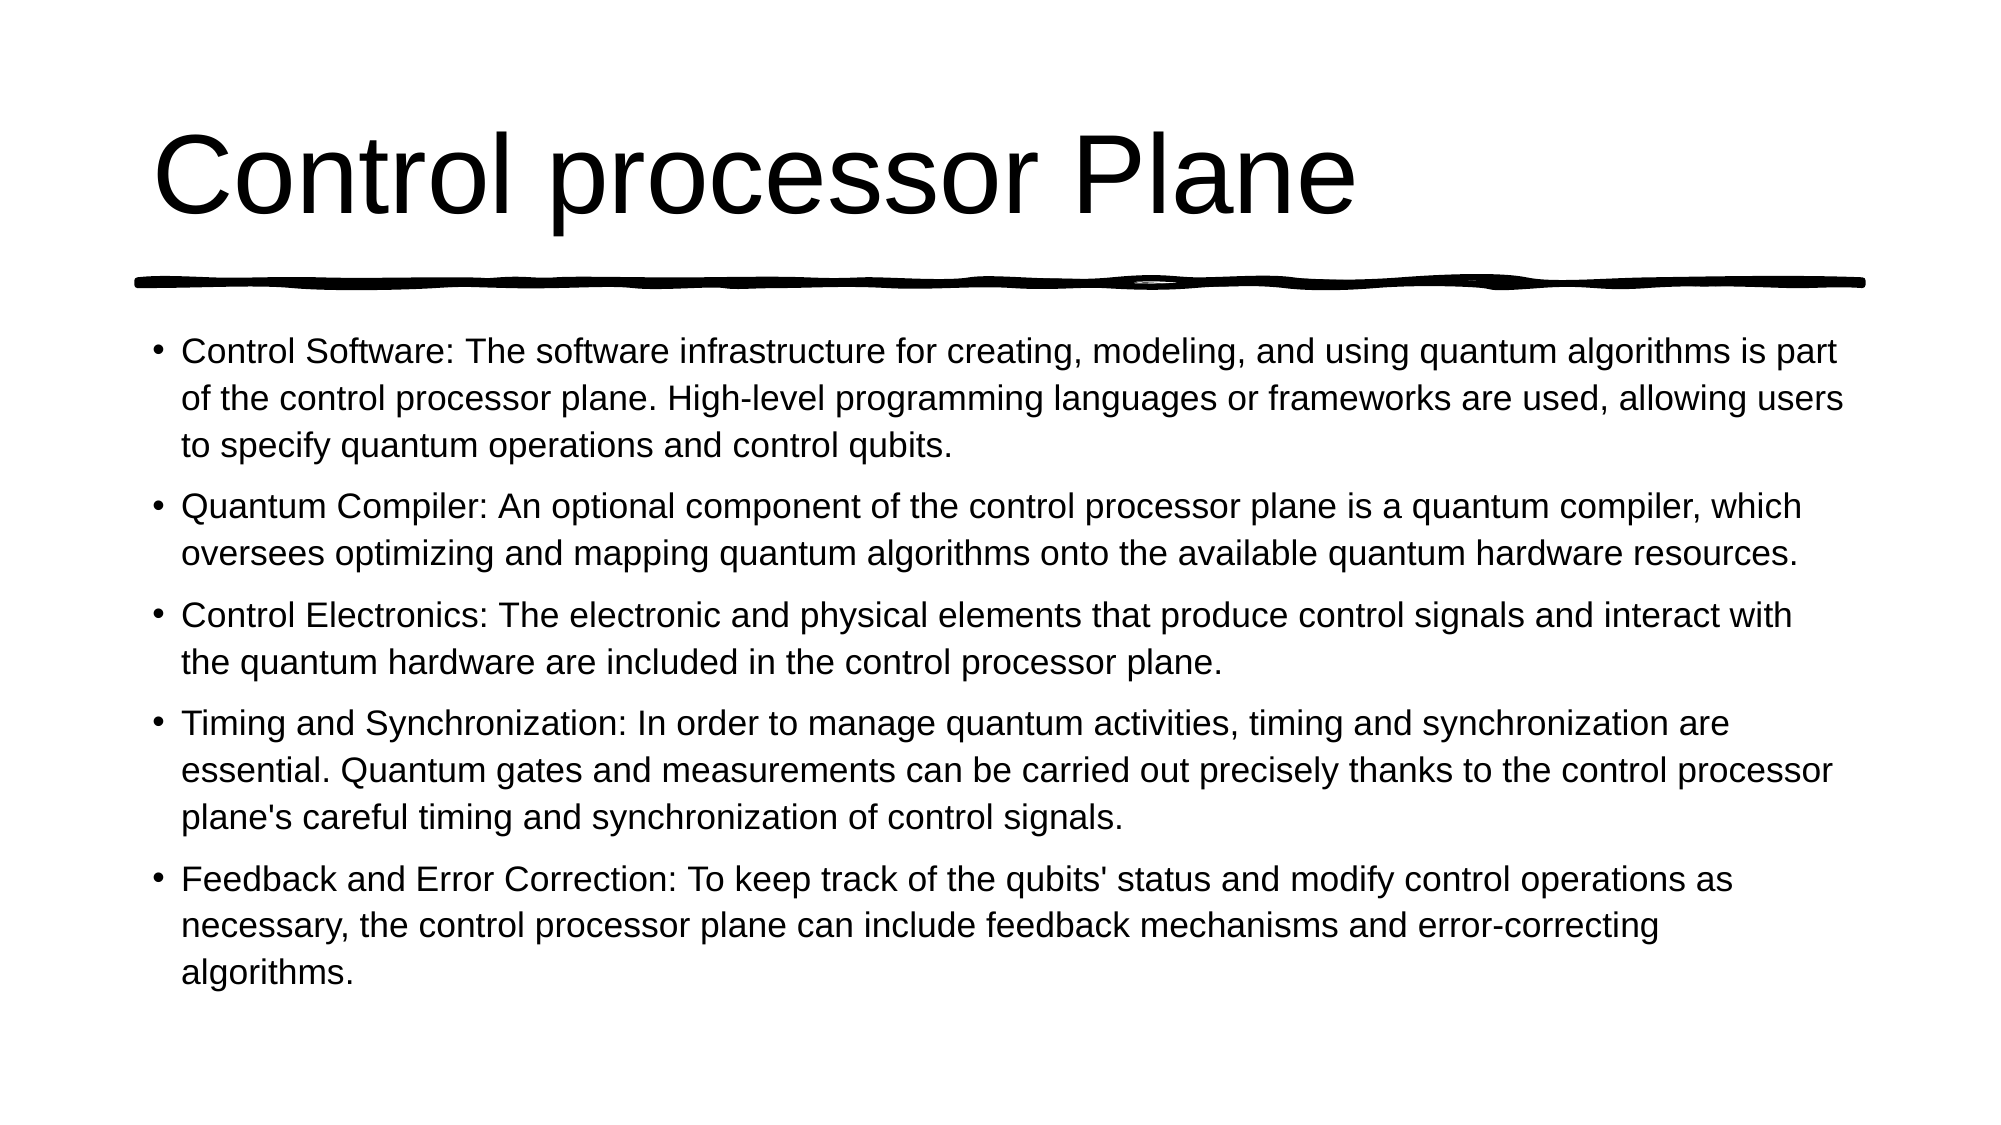

# Control processor Plane
Control Software: The software infrastructure for creating, modeling, and using quantum algorithms is part of the control processor plane. High-level programming languages or frameworks are used, allowing users to specify quantum operations and control qubits.
Quantum Compiler: An optional component of the control processor plane is a quantum compiler, which oversees optimizing and mapping quantum algorithms onto the available quantum hardware resources.
Control Electronics: The electronic and physical elements that produce control signals and interact with the quantum hardware are included in the control processor plane.
Timing and Synchronization: In order to manage quantum activities, timing and synchronization are essential. Quantum gates and measurements can be carried out precisely thanks to the control processor plane's careful timing and synchronization of control signals.
Feedback and Error Correction: To keep track of the qubits' status and modify control operations as necessary, the control processor plane can include feedback mechanisms and error-correcting algorithms.